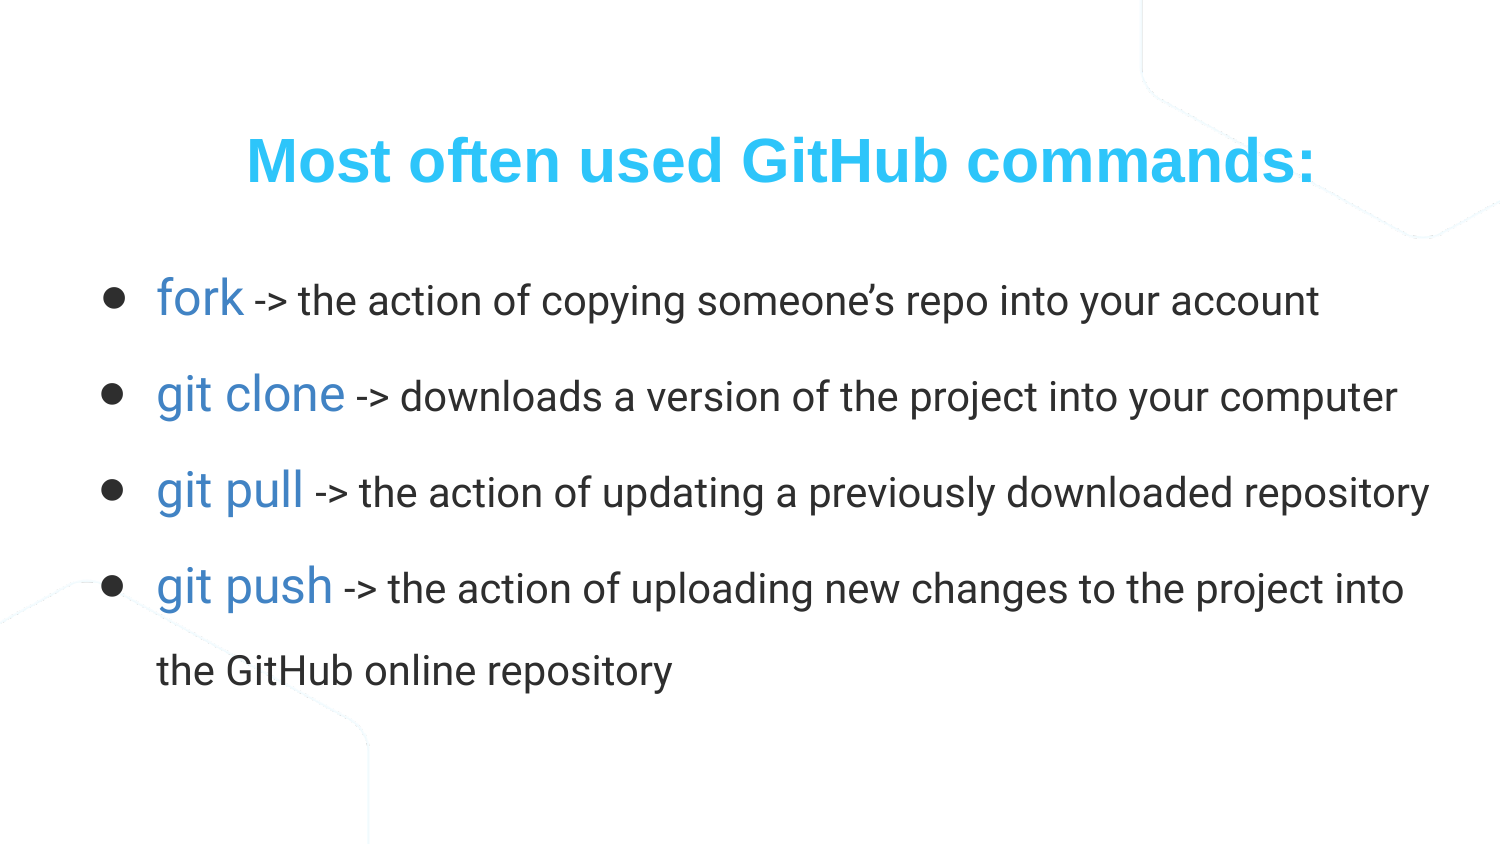

Most often used GitHub commands:
fork -> the action of copying someone’s repo into your account
git clone -> downloads a version of the project into your computer
git pull -> the action of updating a previously downloaded repository
git push -> the action of uploading new changes to the project into the GitHub online repository